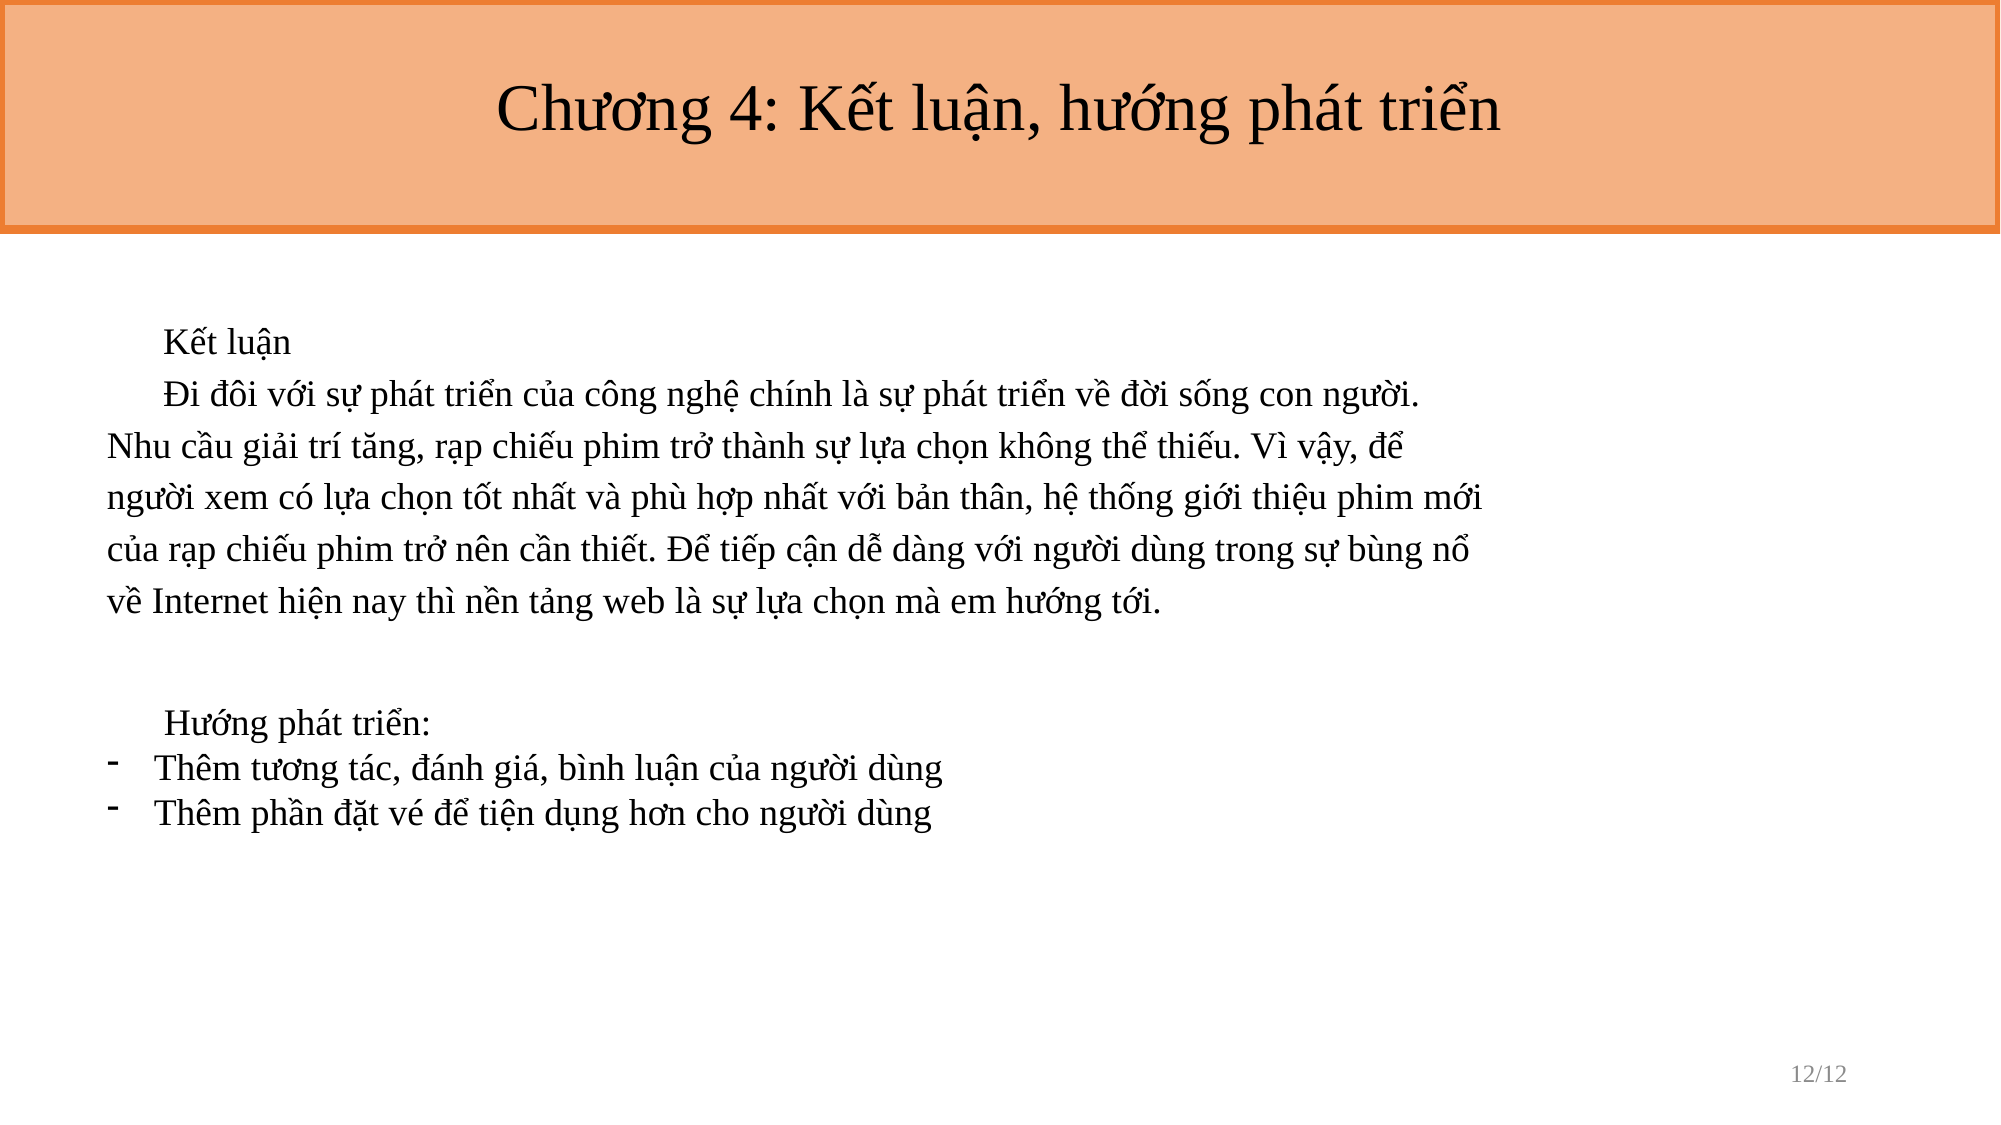

# Chương 4: Kết luận, hướng phát triển
Kết luận
Đi đôi với sự phát triển của công nghệ chính là sự phát triển về đời sống con người. Nhu cầu giải trí tăng, rạp chiếu phim trở thành sự lựa chọn không thể thiếu. Vì vậy, để người xem có lựa chọn tốt nhất và phù hợp nhất với bản thân, hệ thống giới thiệu phim mới của rạp chiếu phim trở nên cần thiết. Để tiếp cận dễ dàng với người dùng trong sự bùng nổ về Internet hiện nay thì nền tảng web là sự lựa chọn mà em hướng tới.
      Hướng phát triển:
Thêm tương tác, đánh giá, bình luận của người dùng
Thêm phần đặt vé để tiện dụng hơn cho người dùng
12/12